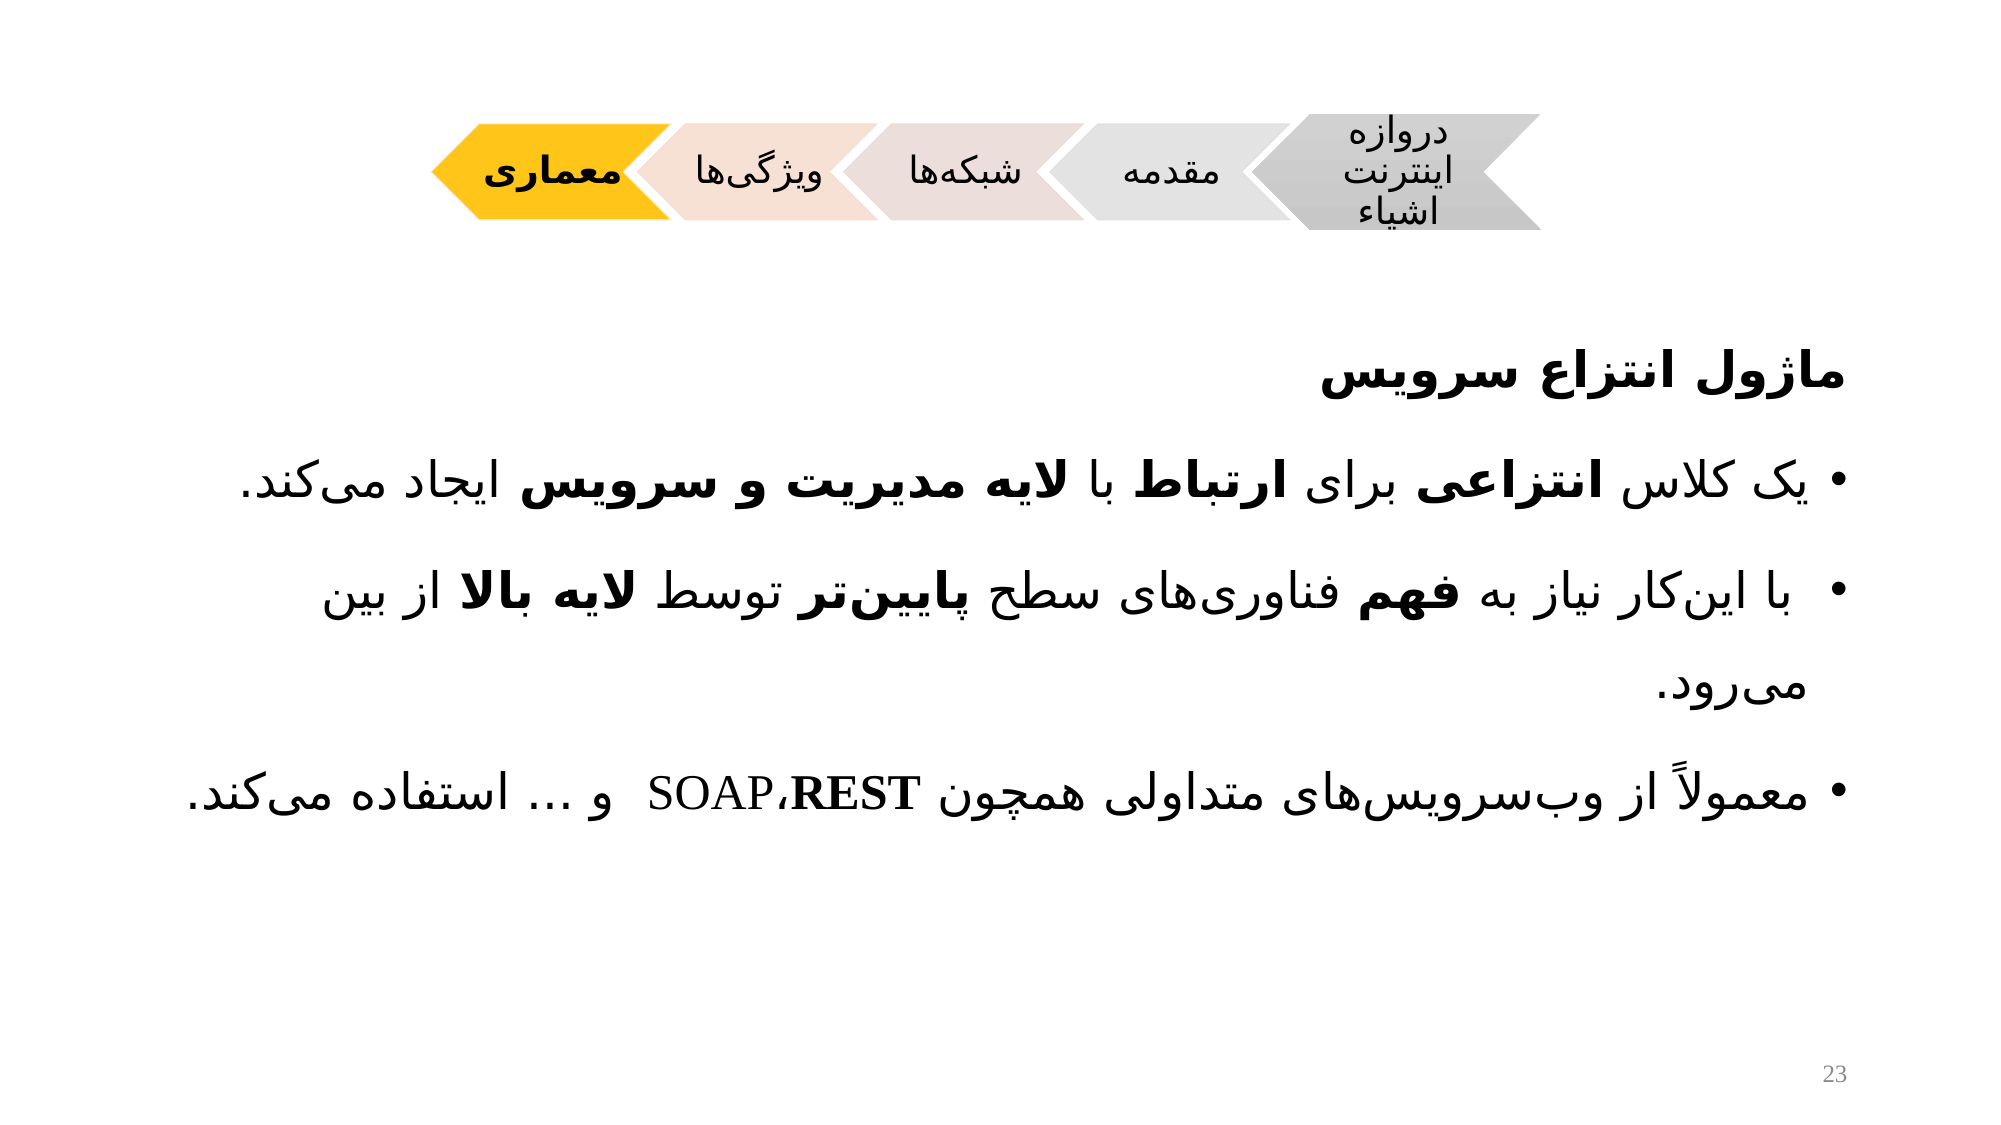

دروازه اینترنت اشیاء
مقدمه
شبکه‌ها
ویژگی‌ها
معماری
ماژول انتزاع سرویس
یک کلاس انتزاعی برای ارتباط با لایه مدیریت و سرویس ایجاد می‌کند.
 با این‌کار نیاز به فهم فناوری‌های سطح پایین‌تر توسط لایه بالا از بین می‌رود.
معمولاً از وب‌سرویس‌های متداولی همچون SOAP،REST  و ... استفاده می‌کند.
23